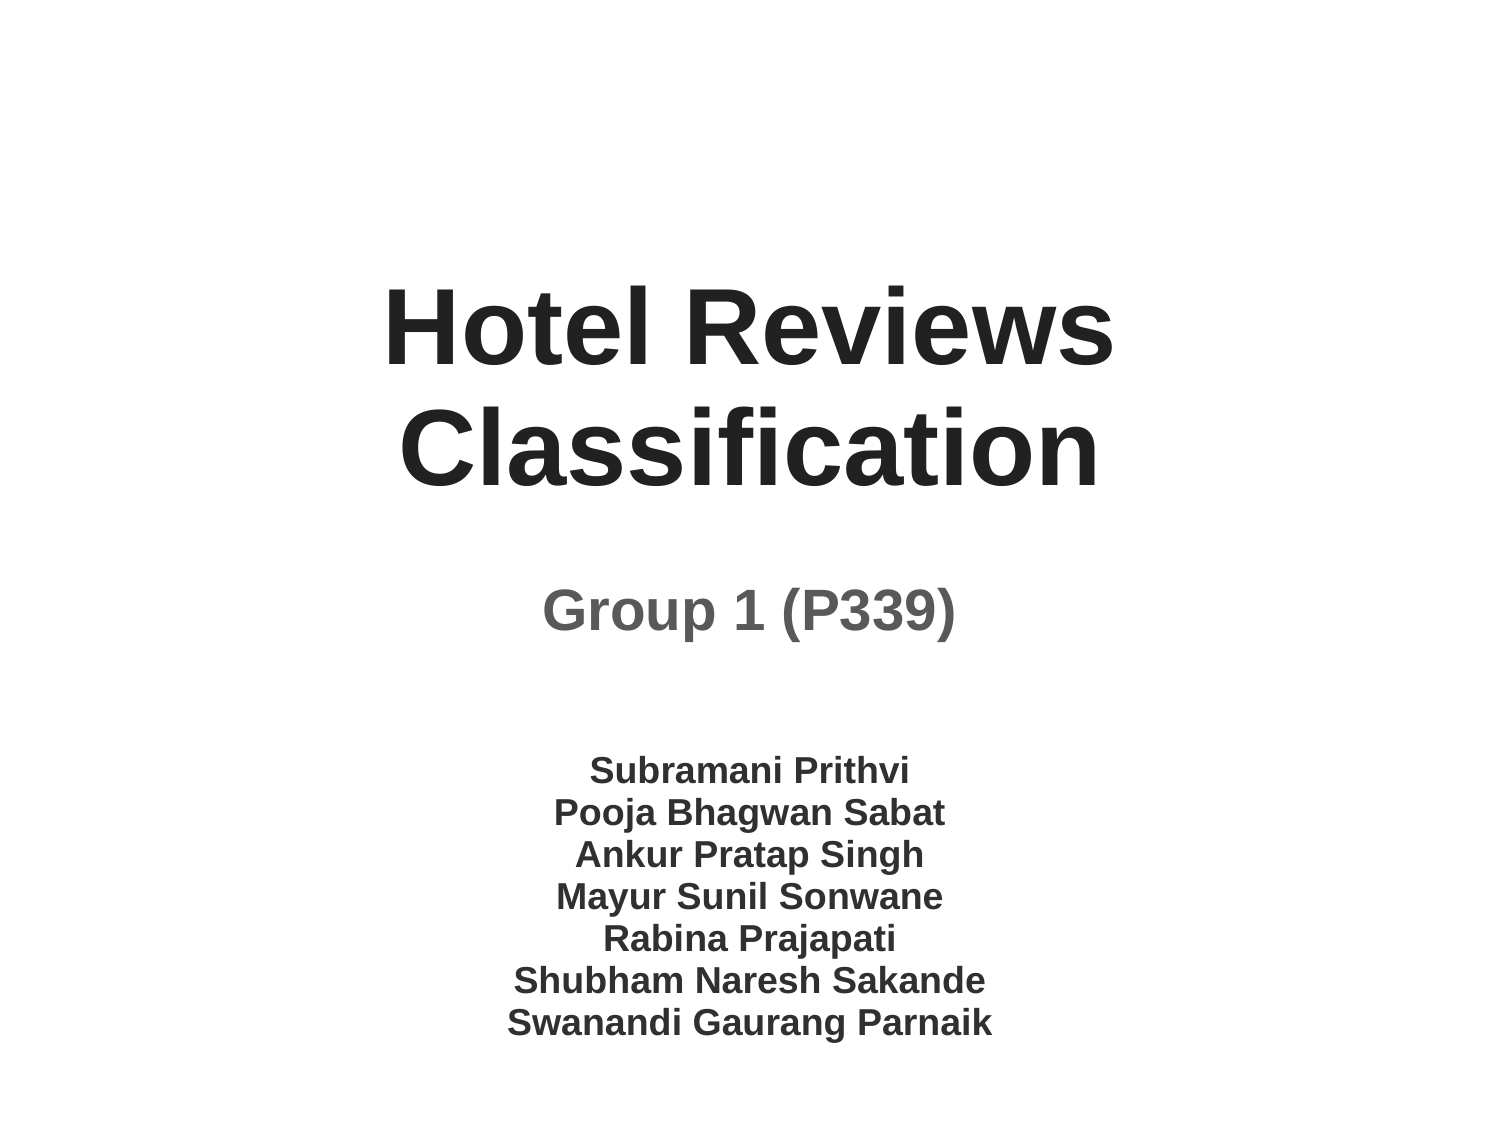

# Hotel Reviews Classification
Group 1 (P339)

Subramani Prithvi
Pooja Bhagwan Sabat
Ankur Pratap Singh
Mayur Sunil Sonwane
Rabina Prajapati
Shubham Naresh Sakande
Swanandi Gaurang Parnaik